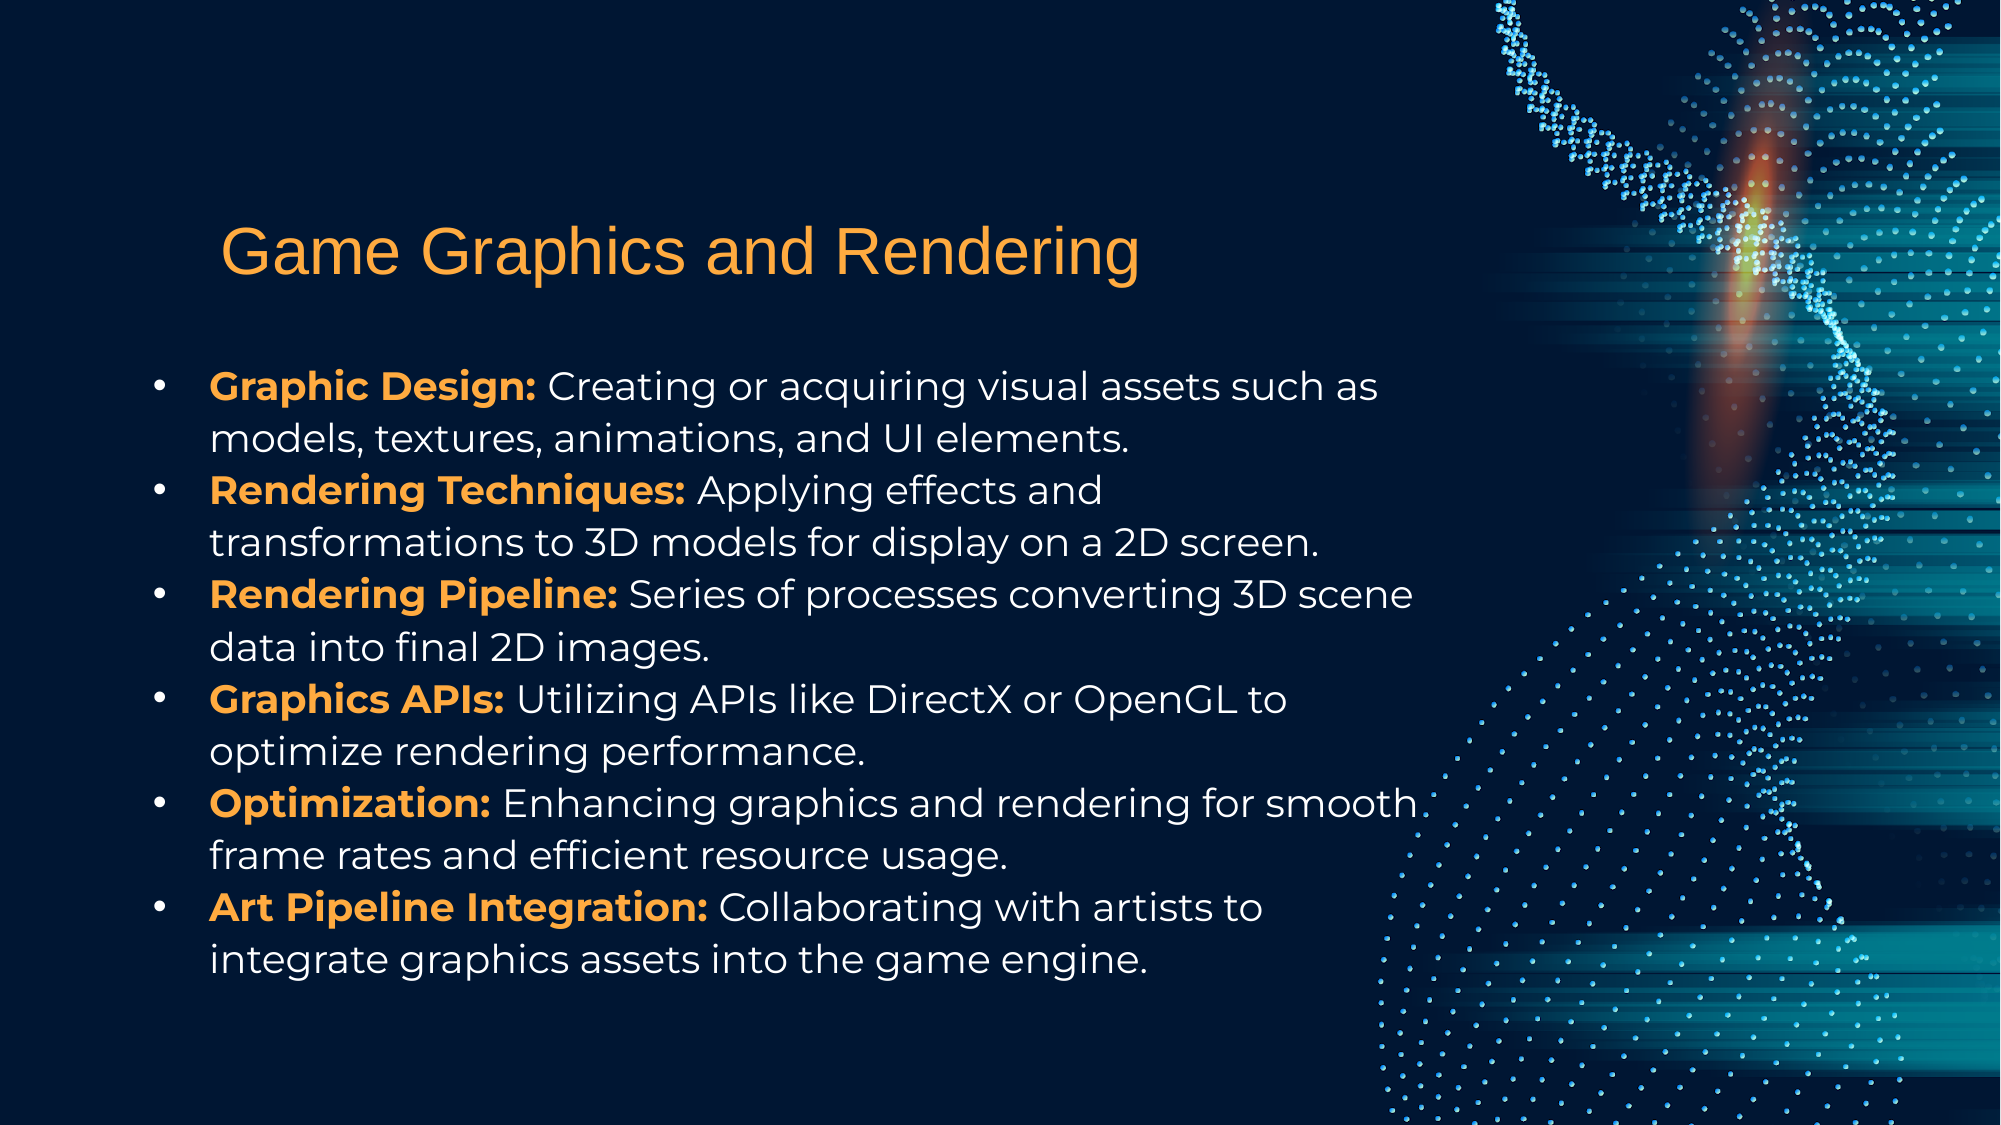

5/18/2023
Game Development In Computing
8
# Game Graphics and Rendering
Graphic Design: Creating or acquiring visual assets such as models, textures, animations, and UI elements.
Rendering Techniques: Applying effects and transformations to 3D models for display on a 2D screen.
Rendering Pipeline: Series of processes converting 3D scene data into final 2D images.
Graphics APIs: Utilizing APIs like DirectX or OpenGL to optimize rendering performance.
Optimization: Enhancing graphics and rendering for smooth frame rates and efficient resource usage.
Art Pipeline Integration: Collaborating with artists to integrate graphics assets into the game engine.